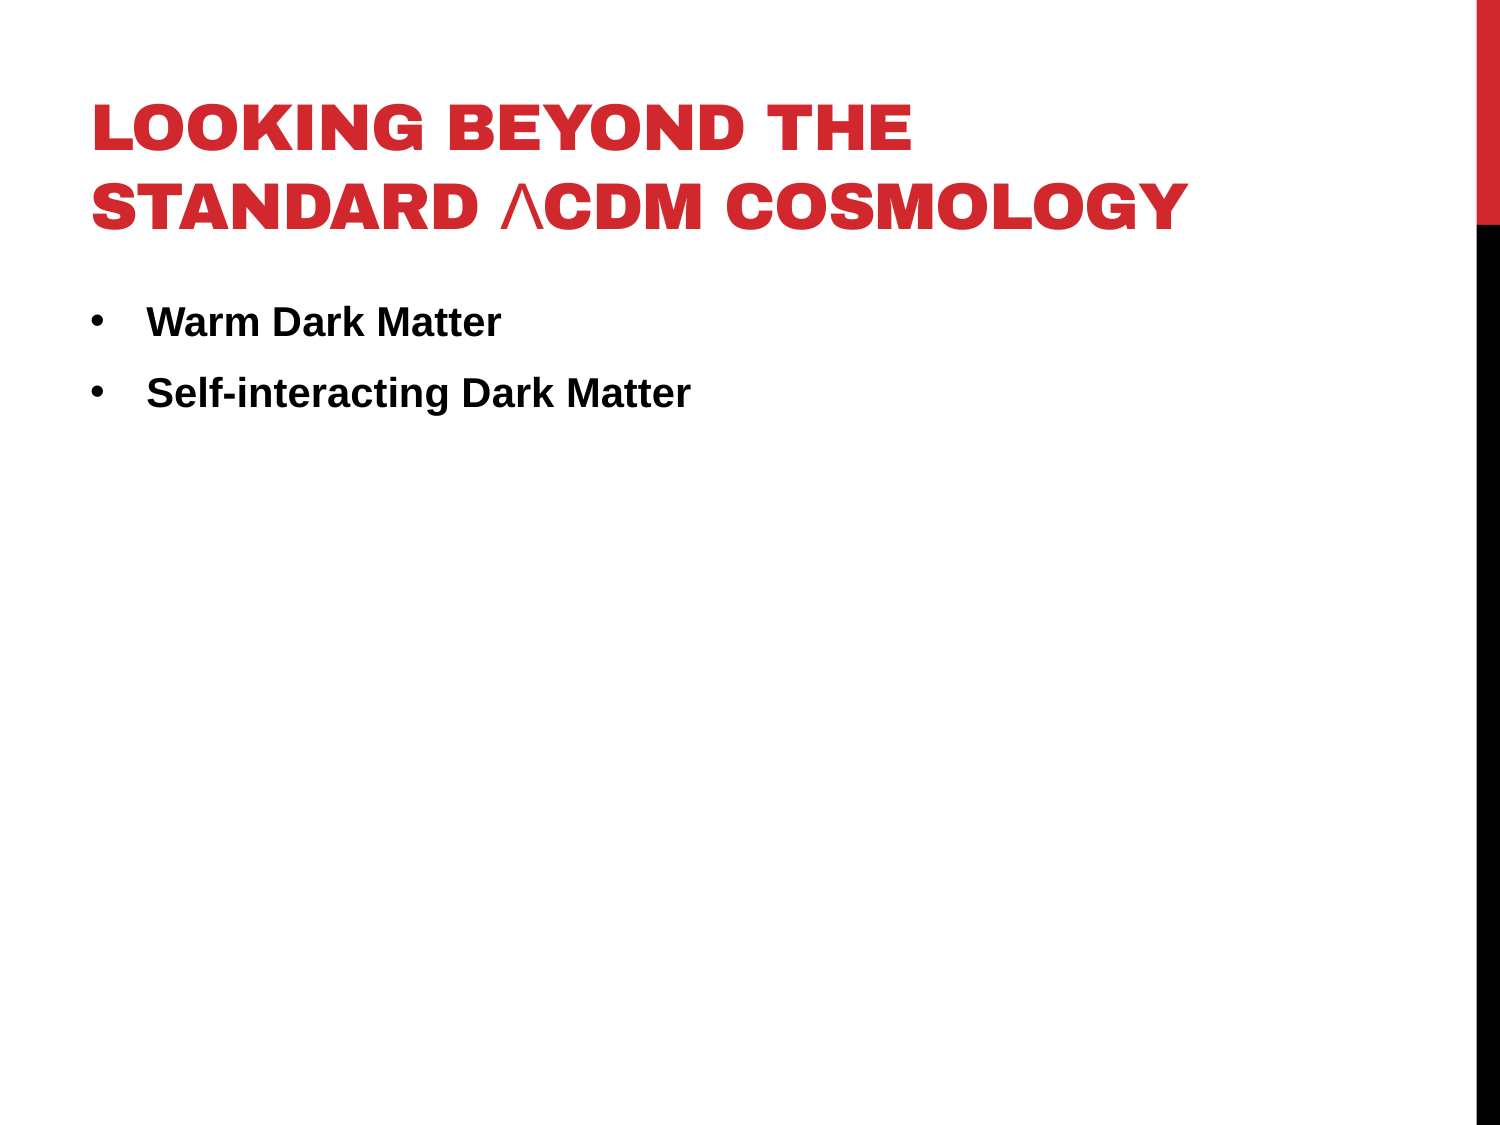

# Looking beyond the standard ΛCDM cosmology
Warm Dark Matter
Self-interacting Dark Matter